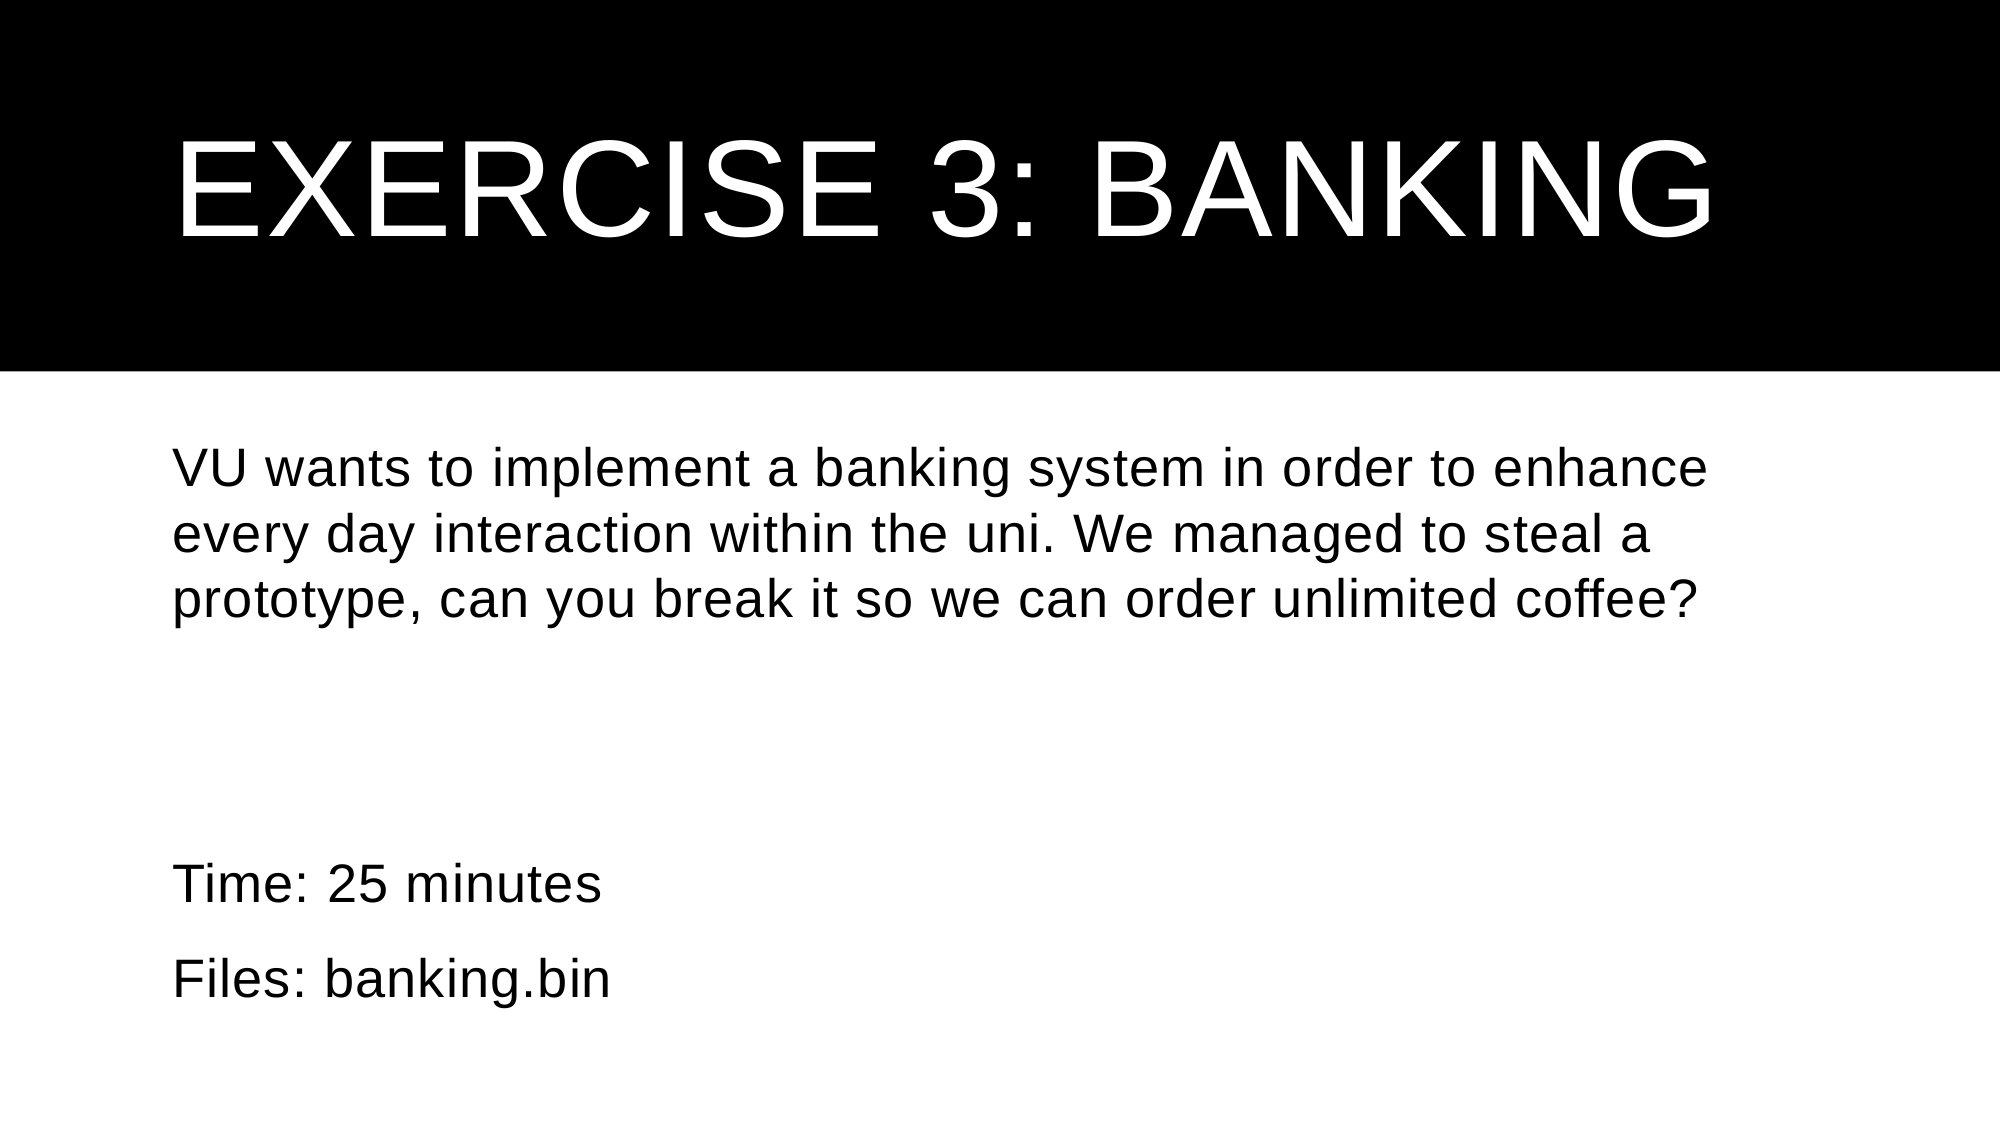

# Exercise 3: banking
VU wants to implement a banking system in order to enhance every day interaction within the uni. We managed to steal a prototype, can you break it so we can order unlimited coffee?

Time: 25 minutes
Files: banking.bin